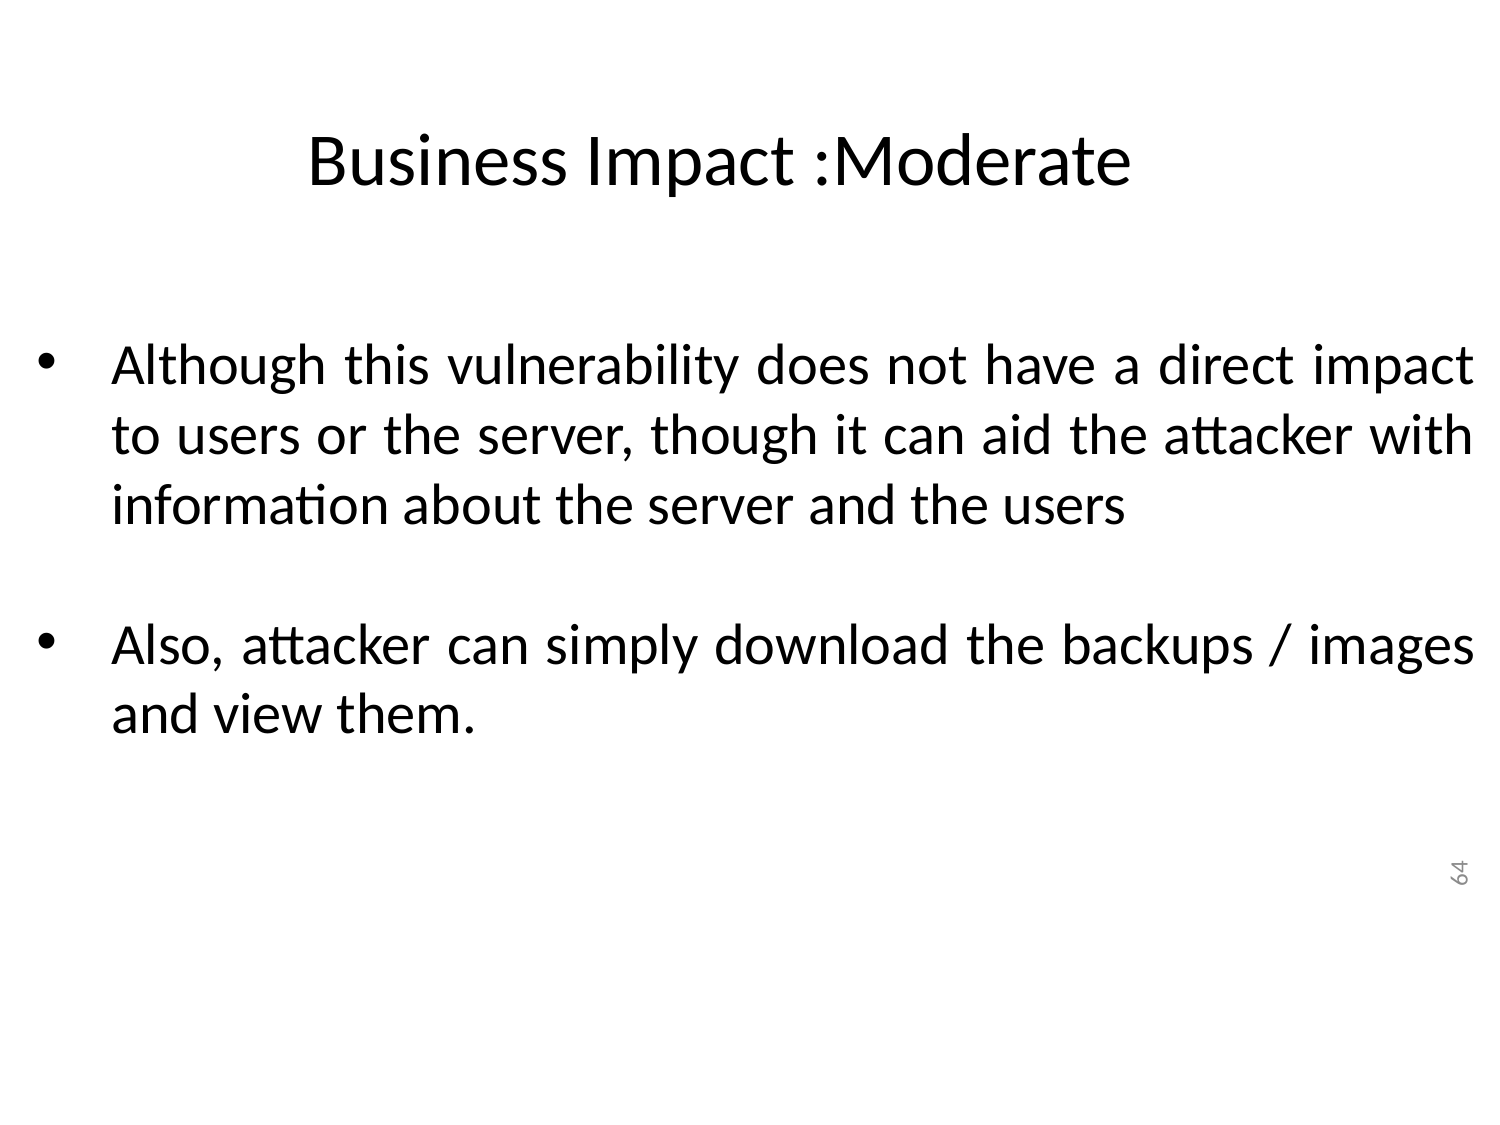

# Business Impact :Moderate

Although this vulnerability does not have a direct impact to users or the server, though it can aid the attacker with information about the server and the users

Also, attacker can simply download the backups / images and view them.
64